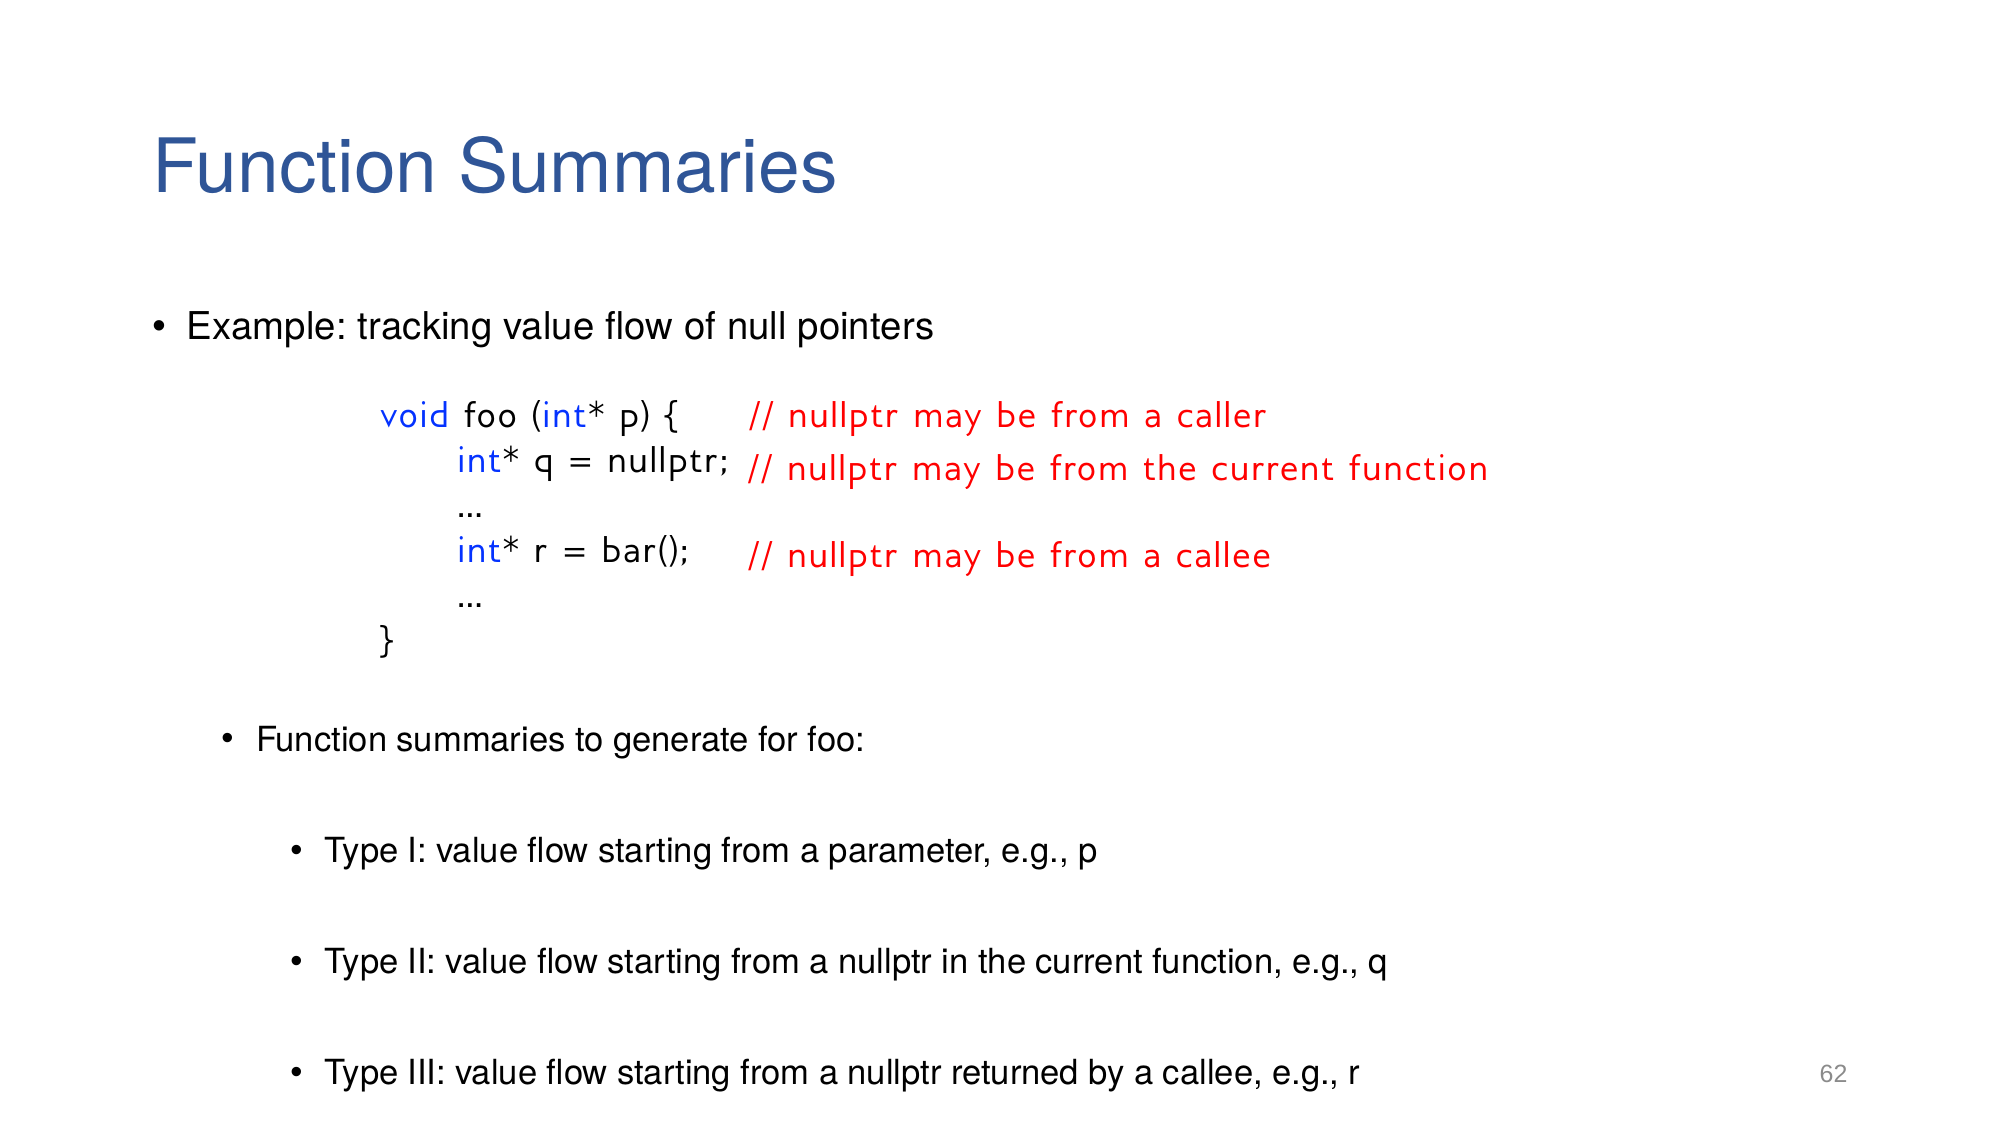

# Function Summaries
Example: tracking value flow of null pointers

Function summaries to generate for foo:

Type I: value flow starting from a parameter, e.g., p

Type II: value flow starting from a nullptr in the current function, e.g., q

Type III: value flow starting from a nullptr returned by a callee, e.g., r
void foo (int* p) {
      int* q = nullptr;
      …
      int* r = bar();
      …
}
// nullptr may be from a caller
// nullptr may be from the current function
// nullptr may be from a callee
62